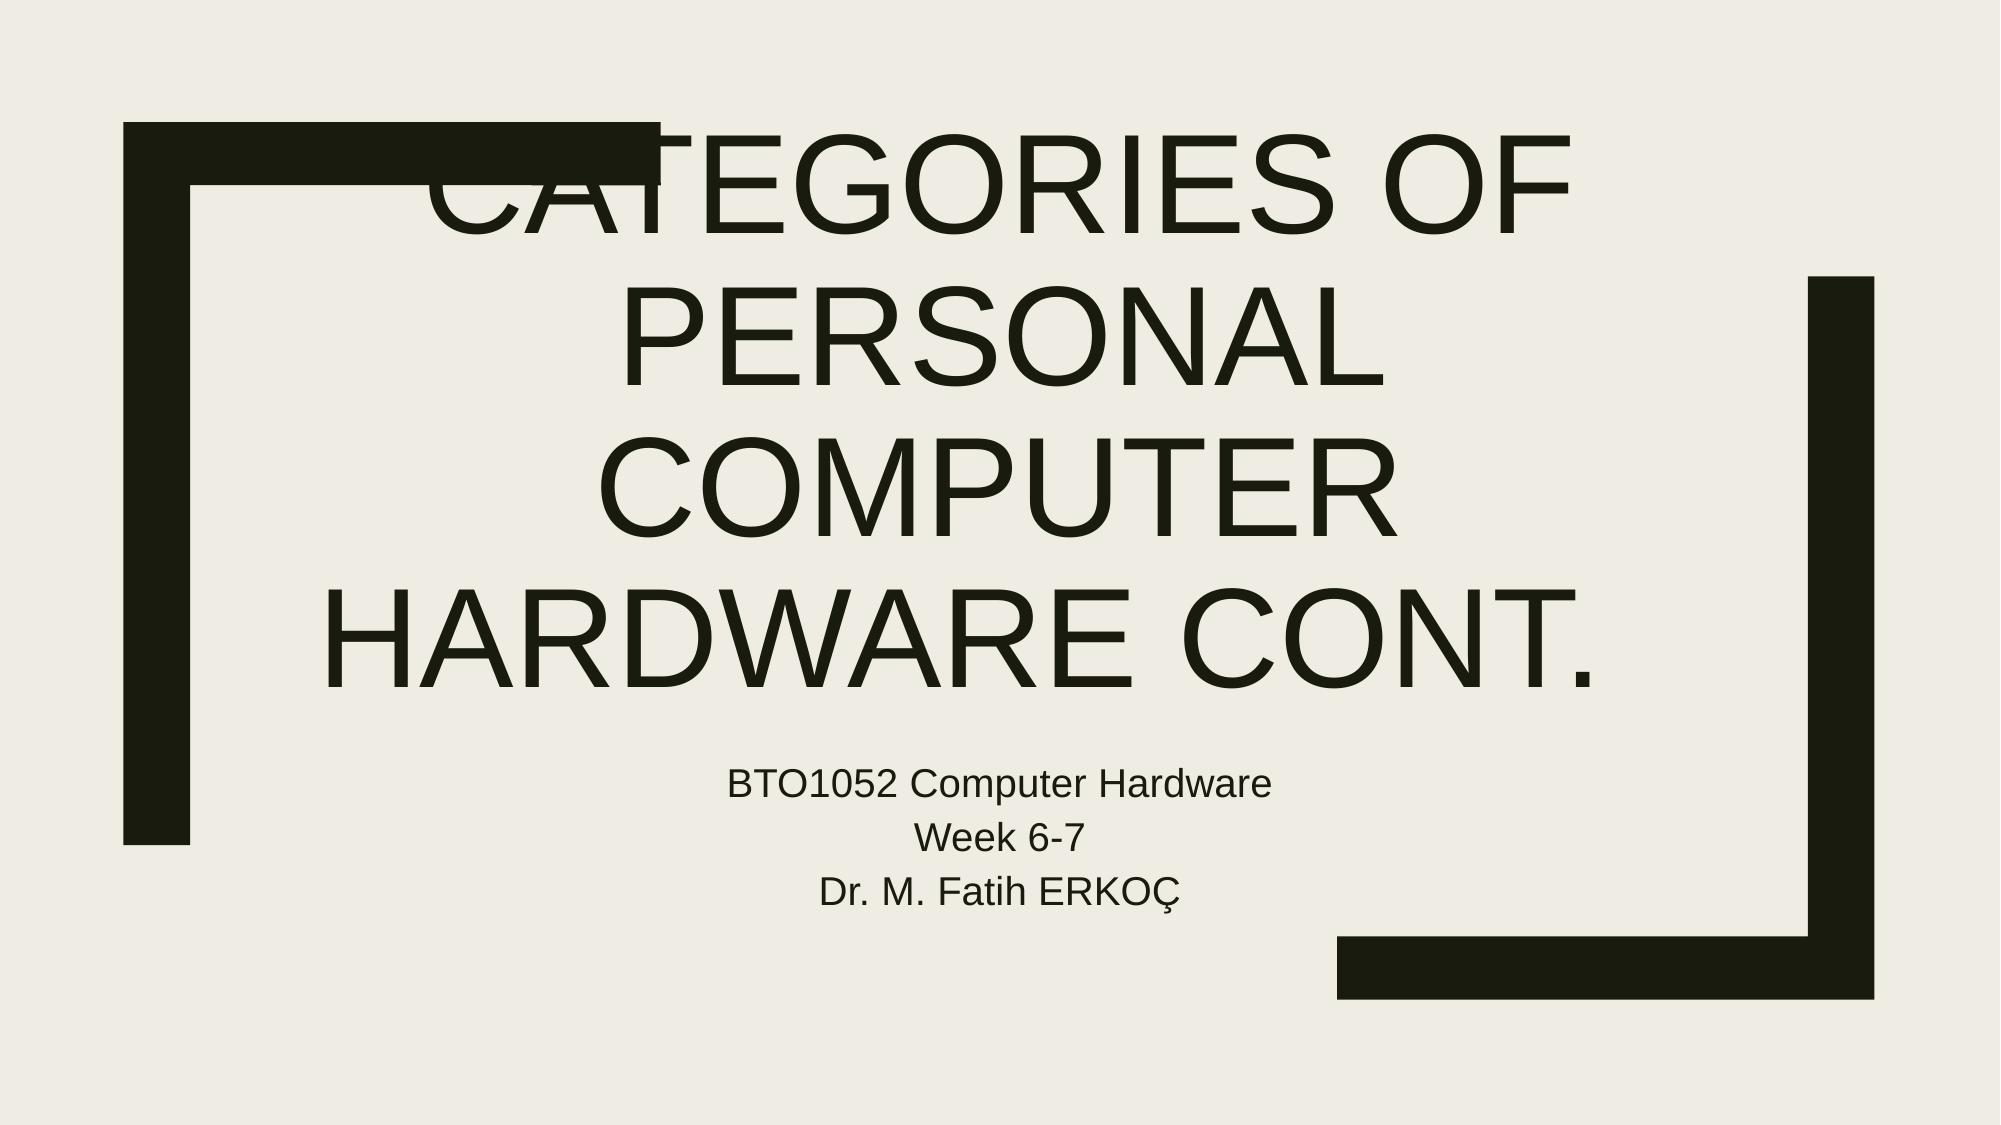

# CATEGORIES OF PERSONAL COMPUTER HARDWARE CONT.
BTO1052 Computer Hardware
Week 6-7
Dr. M. Fatih ERKOÇ